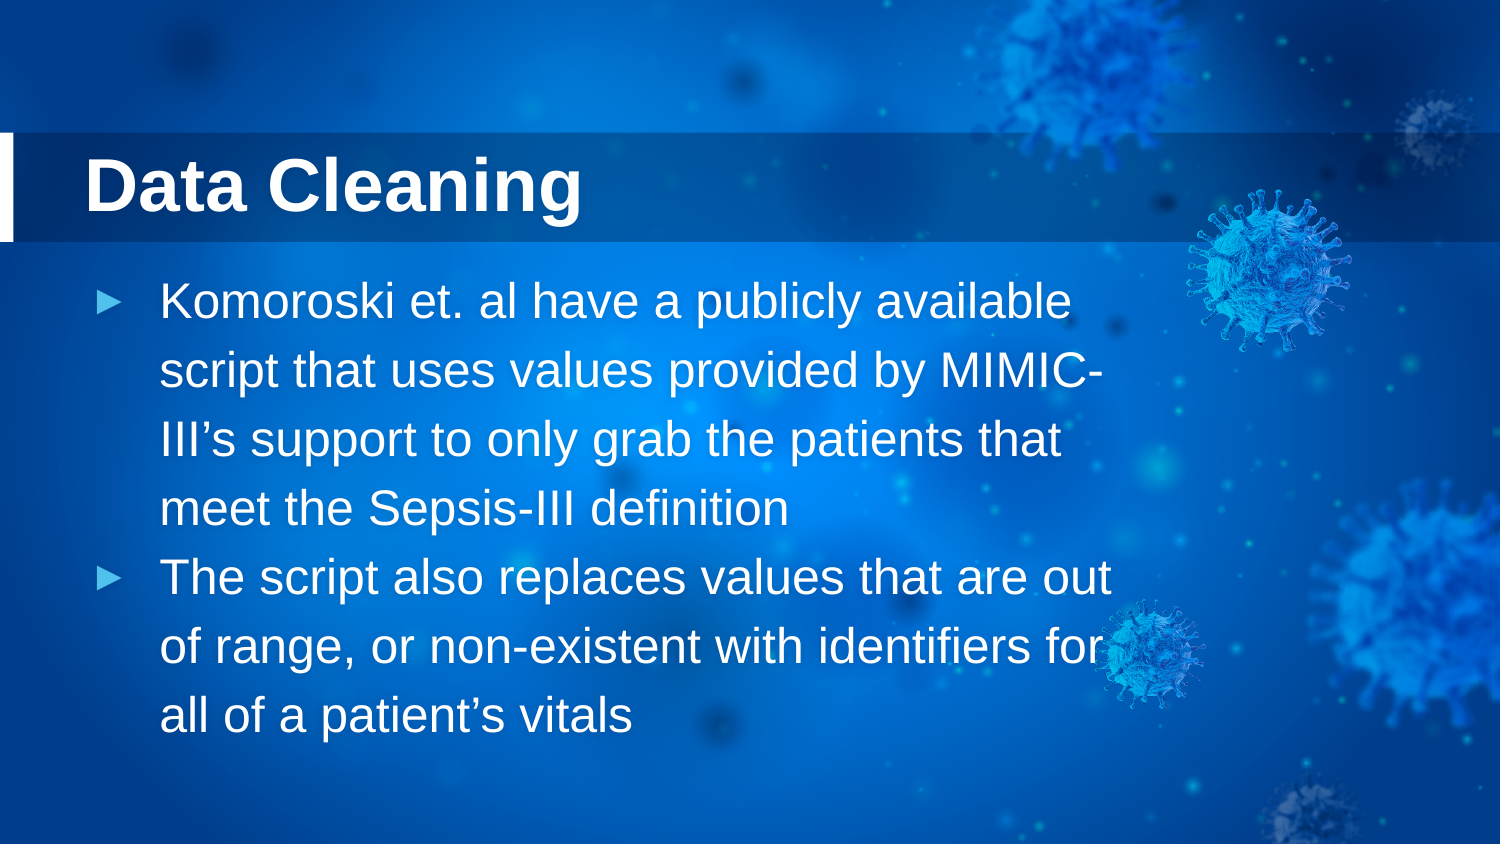

# Data Cleaning
Komoroski et. al have a publicly available script that uses values provided by MIMIC-III’s support to only grab the patients that meet the Sepsis-III definition
The script also replaces values that are out of range, or non-existent with identifiers for all of a patient’s vitals